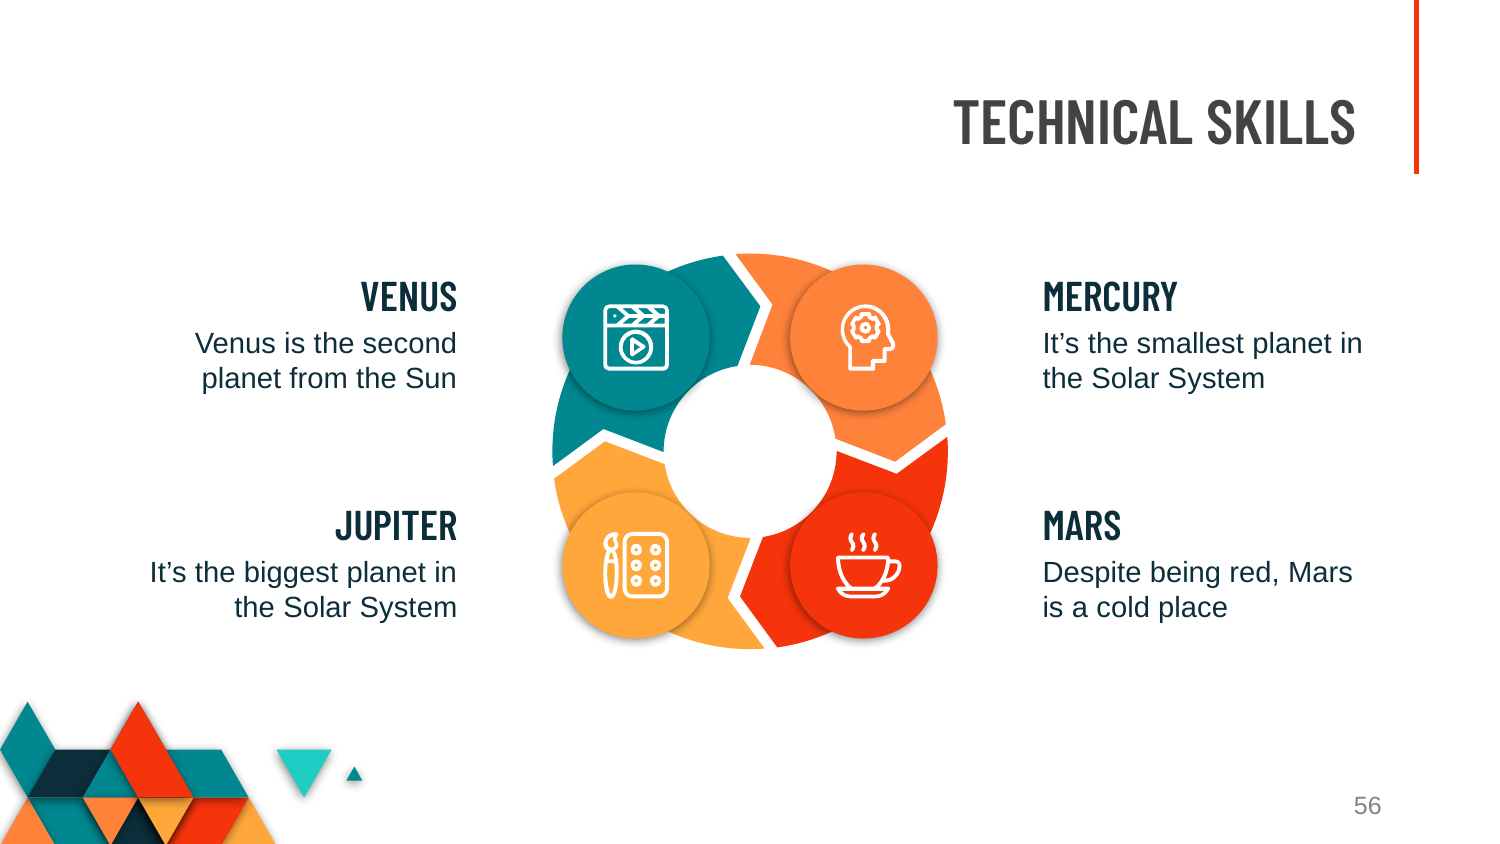

# TECHNICAL SKILLS

VENUS
MERCURY

Venus is the second planet from the Sun
It’s the smallest planet in the Solar System

JUPITER
MARS

It’s the biggest planet in the Solar System
Despite being red, Mars is a cold place
56